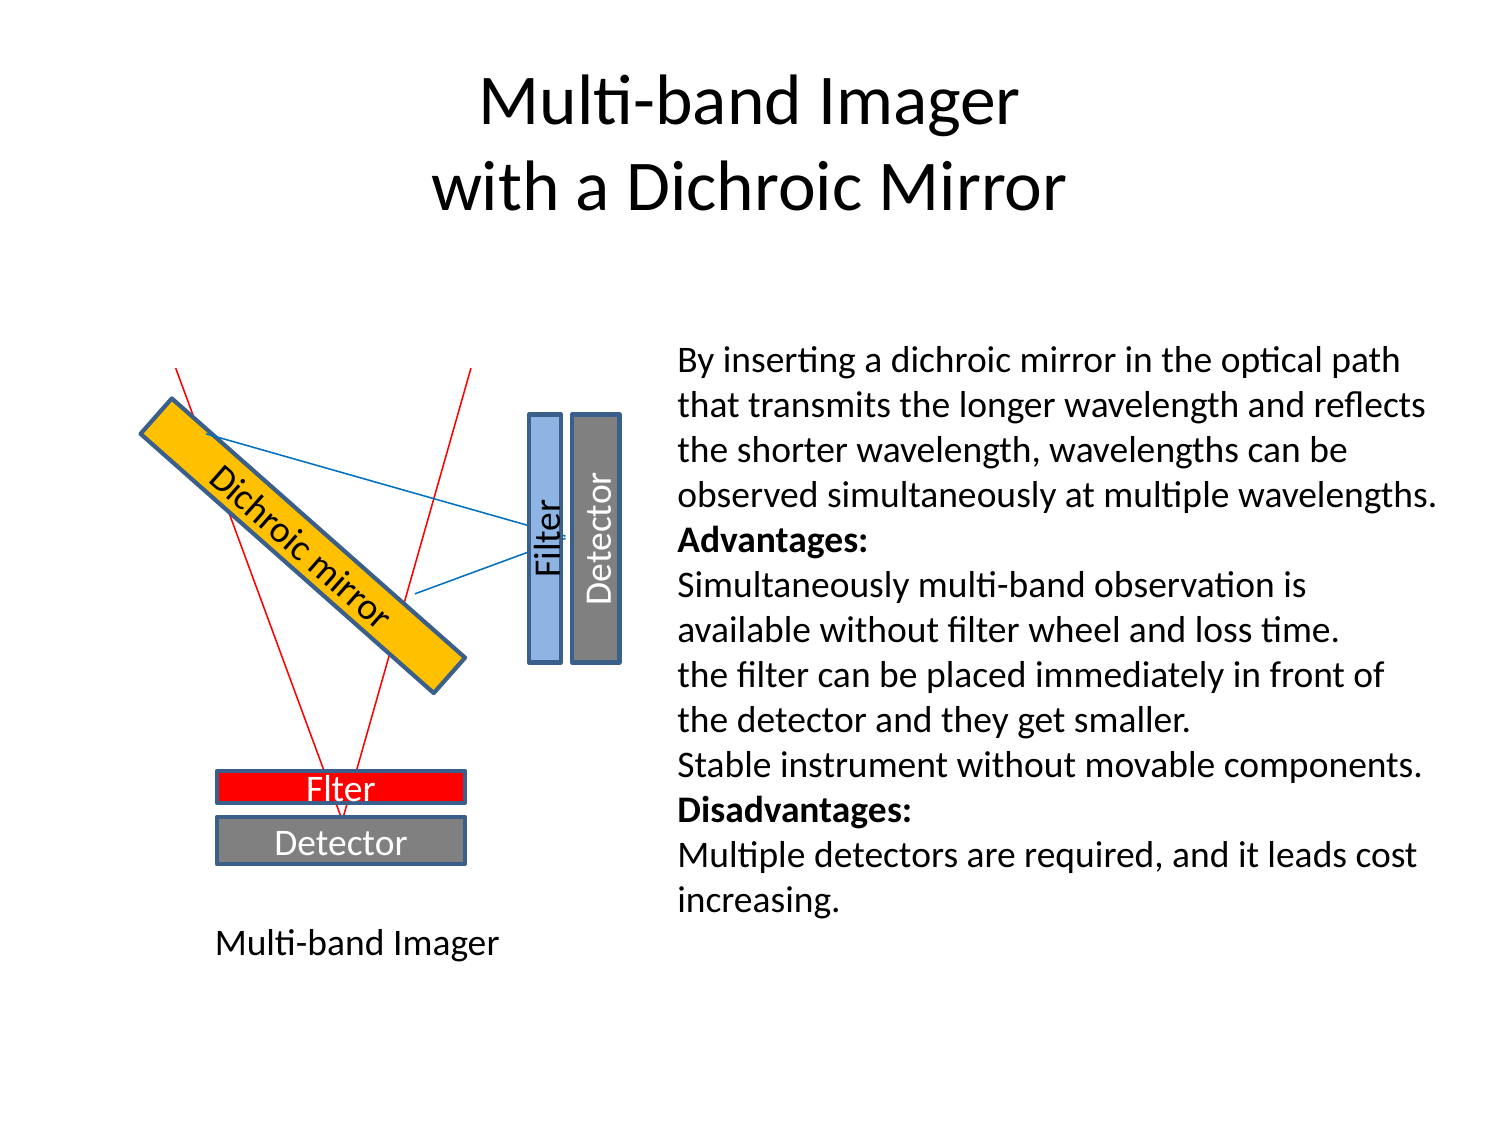

# Multi-band Imager with a Dichroic Mirror
By inserting a dichroic mirror in the optical path that transmits the longer wavelength and reflects the shorter wavelength, wavelengths can be observed simultaneously at multiple wavelengths.
Advantages:
Simultaneously multi-band observation is available without filter wheel and loss time.
the filter can be placed immediately in front of the detector and they get smaller.
Stable instrument without movable components.
Disadvantages:
Multiple detectors are required, and it leads cost increasing.
Detector
Dichroic mirror
Filter
Flter
Detector
Multi-band Imager